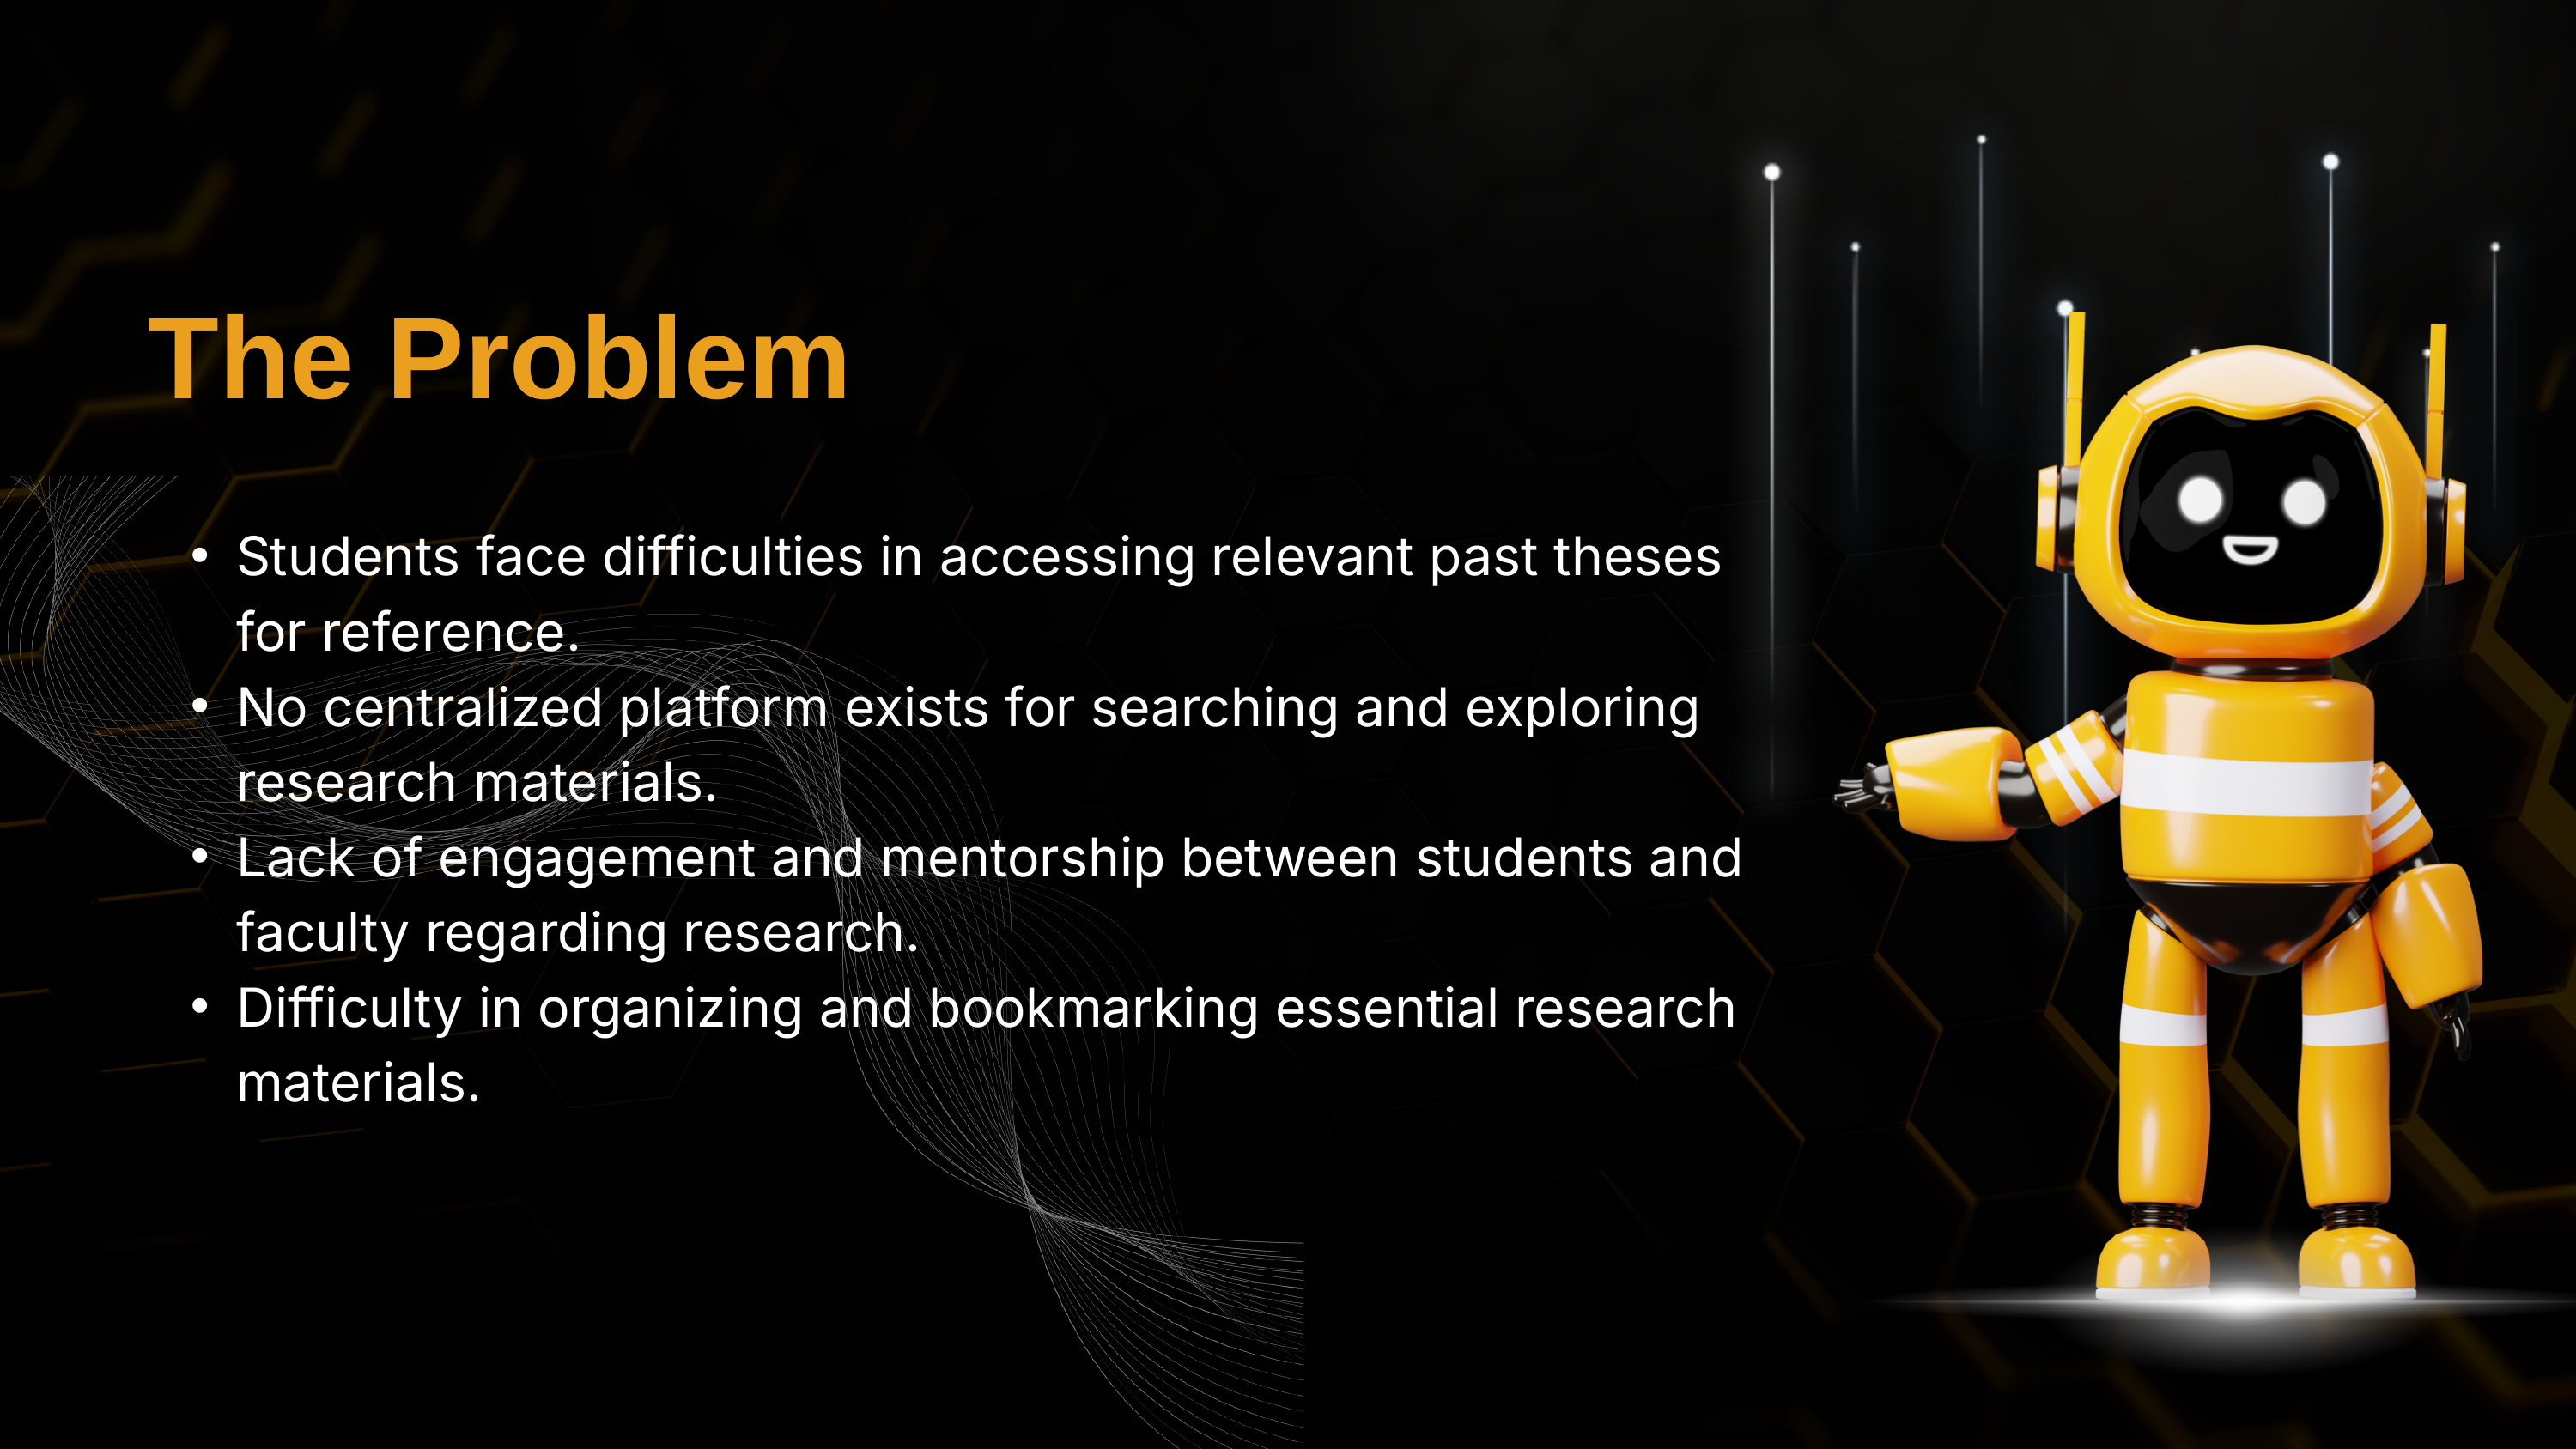

The Problem

Students face difficulties in accessing relevant past theses for reference.
No centralized platform exists for searching and exploring research materials.
Lack of engagement and mentorship between students and faculty regarding research.
Difficulty in organizing and bookmarking essential research materials.